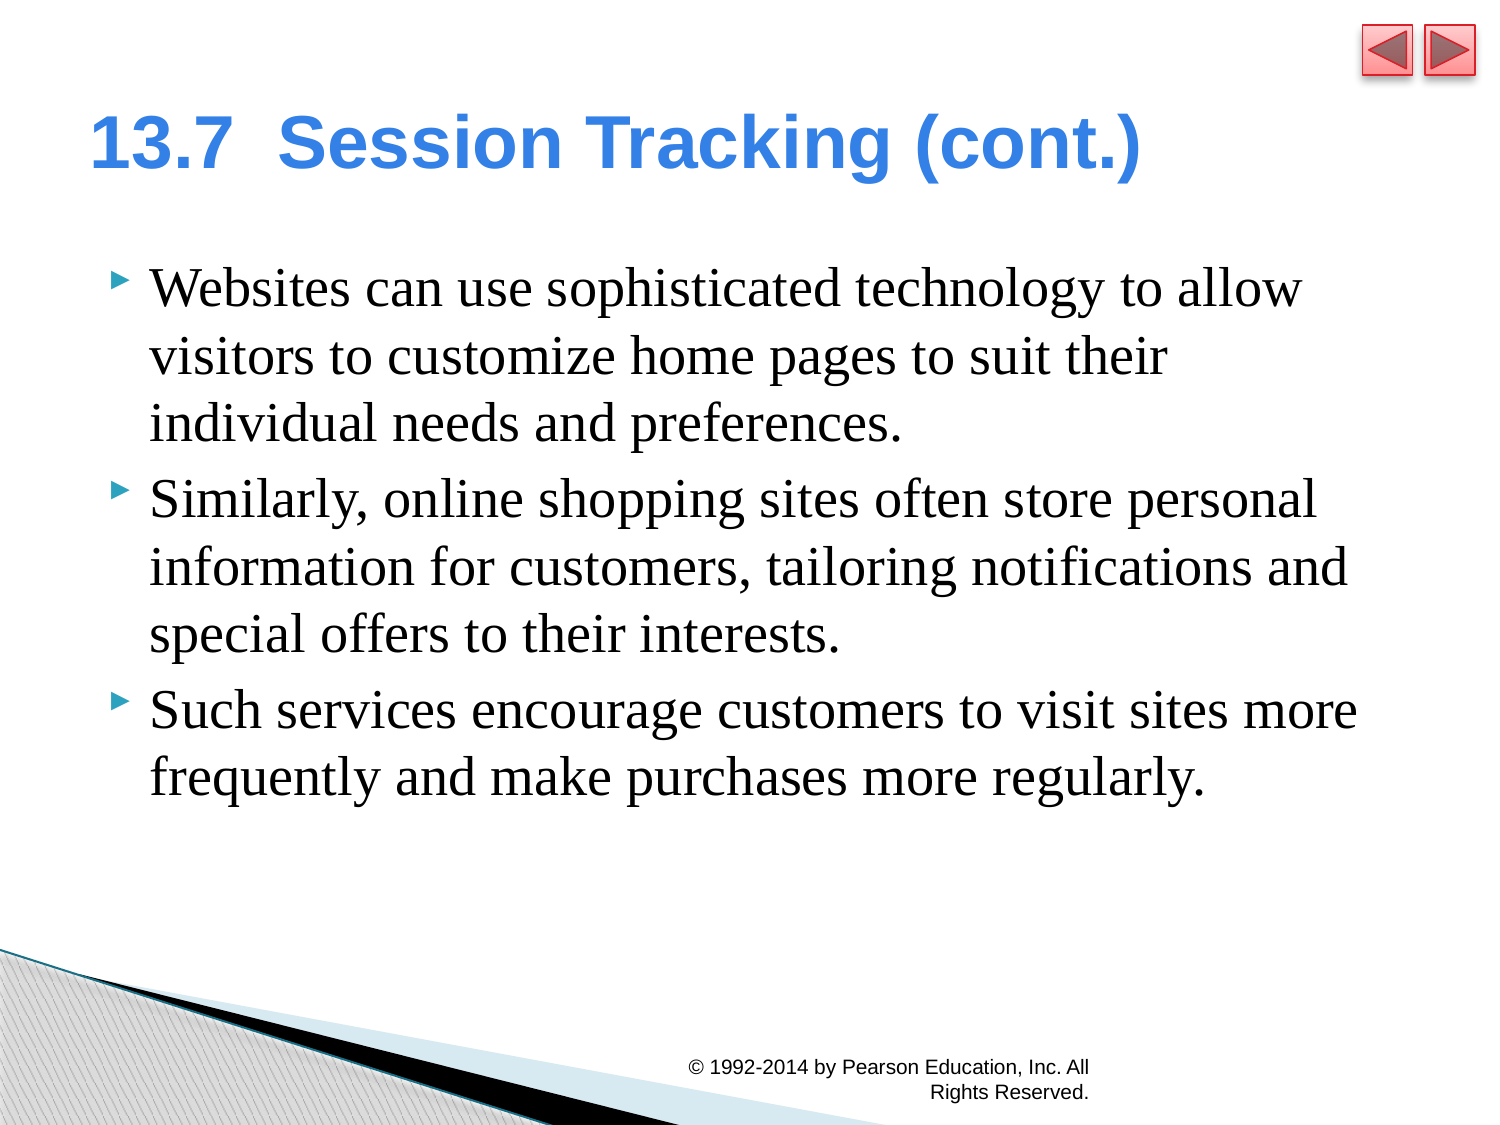

# 13.7  Session Tracking (cont.)
Websites can use sophisticated technology to allow visitors to customize home pages to suit their individual needs and preferences.
Similarly, online shopping sites often store personal information for customers, tailoring notifications and special offers to their interests.
Such services encourage customers to visit sites more frequently and make purchases more regularly.
© 1992-2014 by Pearson Education, Inc. All Rights Reserved.